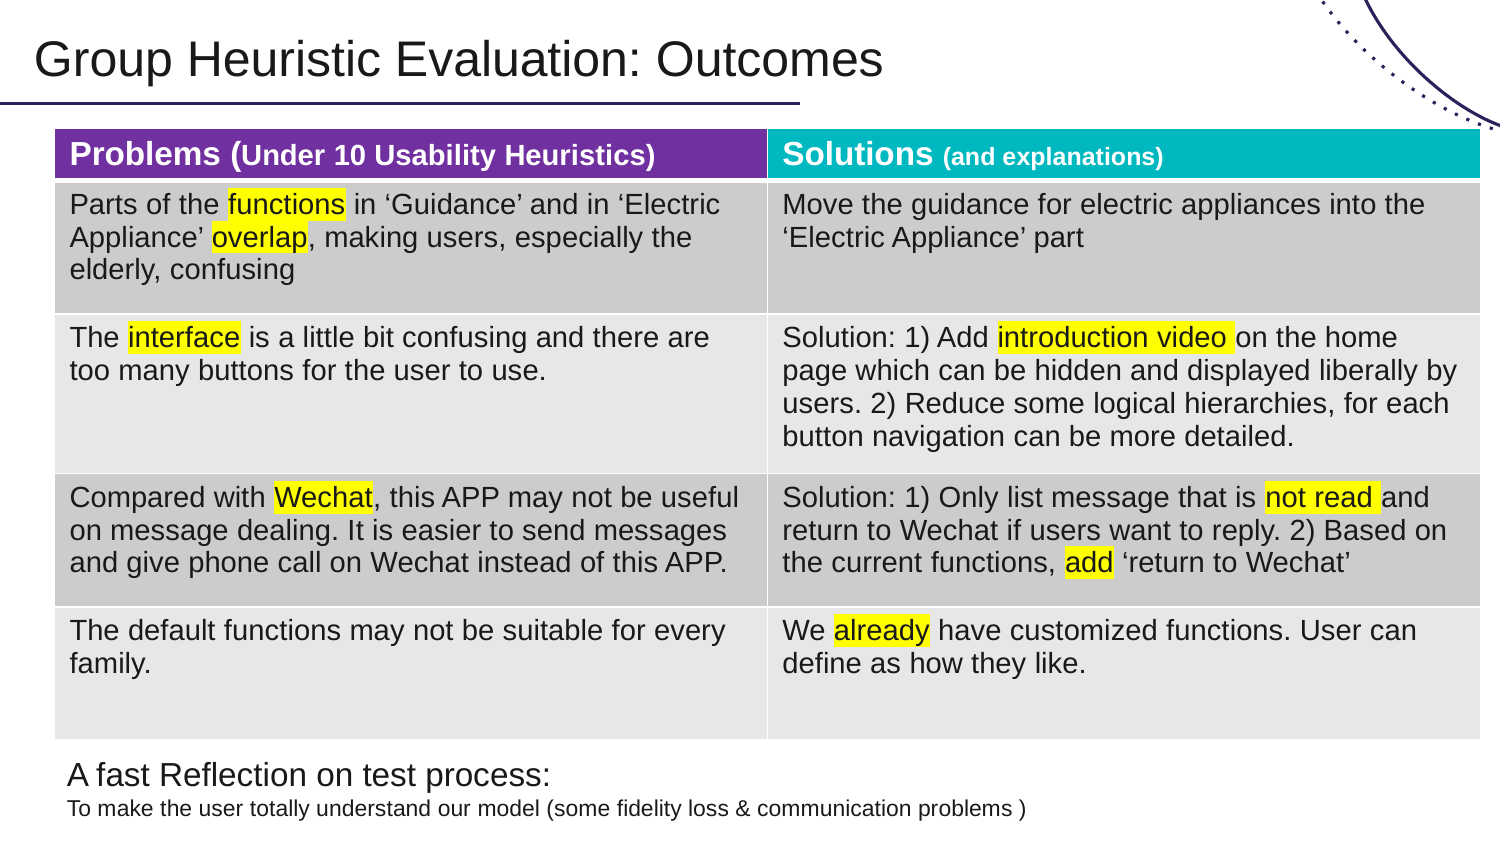

# Group Heuristic Evaluation: Outcomes
| Problems (Under 10 Usability Heuristics) | Solutions (and explanations) |
| --- | --- |
| Parts of the functions in ‘Guidance’ and in ‘Electric Appliance’ overlap, making users, especially the elderly, confusing | Move the guidance for electric appliances into the ‘Electric Appliance’ part |
| The interface is a little bit confusing and there are too many buttons for the user to use. | Solution: 1) Add introduction video on the home page which can be hidden and displayed liberally by users. 2) Reduce some logical hierarchies, for each button navigation can be more detailed. |
| Compared with Wechat, this APP may not be useful on message dealing. It is easier to send messages and give phone call on Wechat instead of this APP. | Solution: 1) Only list message that is not read and return to Wechat if users want to reply. 2) Based on the current functions, add ‘return to Wechat’ |
| The default functions may not be suitable for every family. | We already have customized functions. User can define as how they like. |
A fast Reflection on test process:
To make the user totally understand our model (some fidelity loss & communication problems )